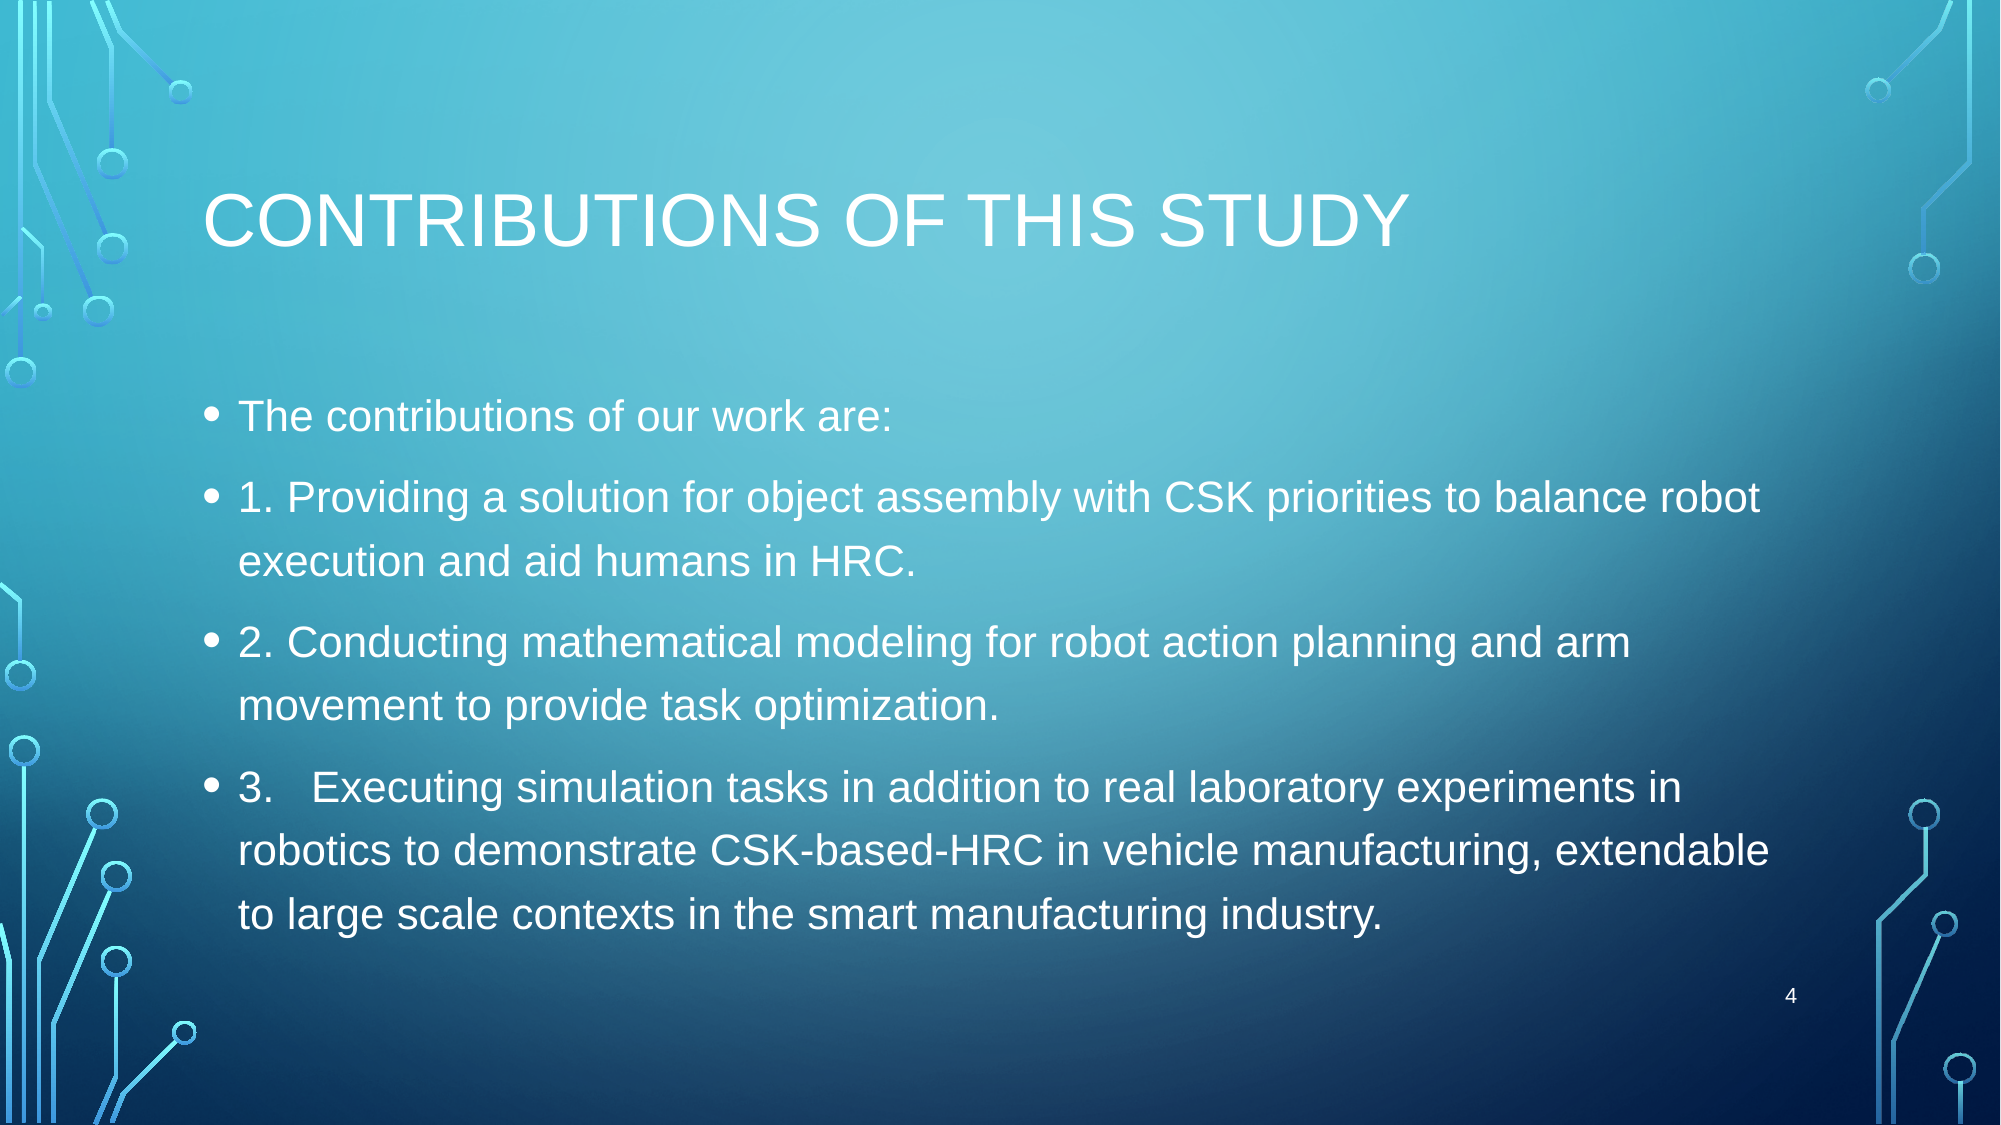

# Contributions of this study
The contributions of our work are:
1. Providing a solution for object assembly with CSK priorities to balance robot execution and aid humans in HRC.
2. Conducting mathematical modeling for robot action planning and arm movement to provide task optimization.
3.   Executing simulation tasks in addition to real laboratory experiments in robotics to demonstrate CSK-based-HRC in vehicle manufacturing, extendable to large scale contexts in the smart manufacturing industry.
4